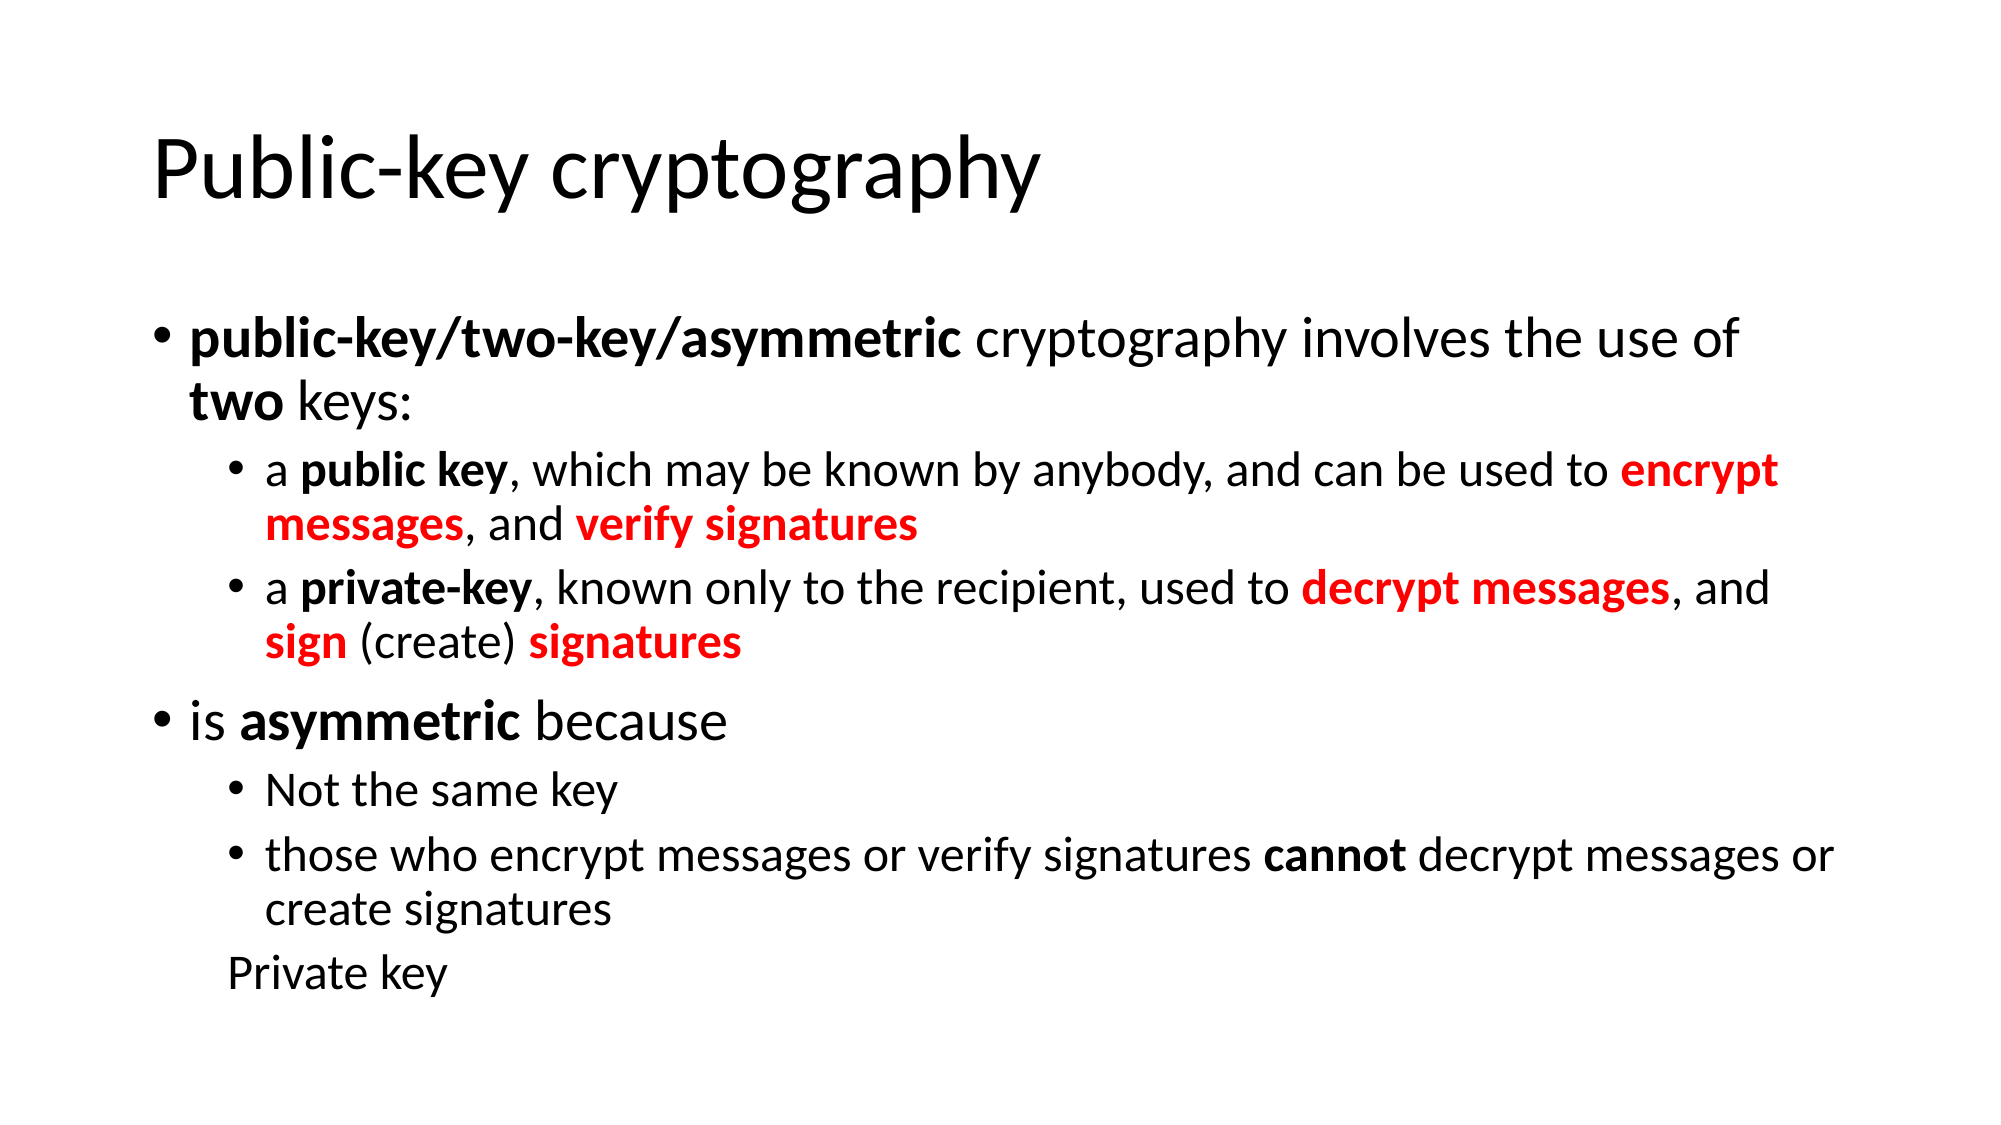

# Public-key cryptography
public-key/two-key/asymmetric cryptography involves the use of two keys:
a public key, which may be known by anybody, and can be used to encrypt messages, and verify signatures
a private-key, known only to the recipient, used to decrypt messages, and sign (create) signatures
is asymmetric because
Not the same key
those who encrypt messages or verify signatures cannot decrypt messages or create signatures
Private key